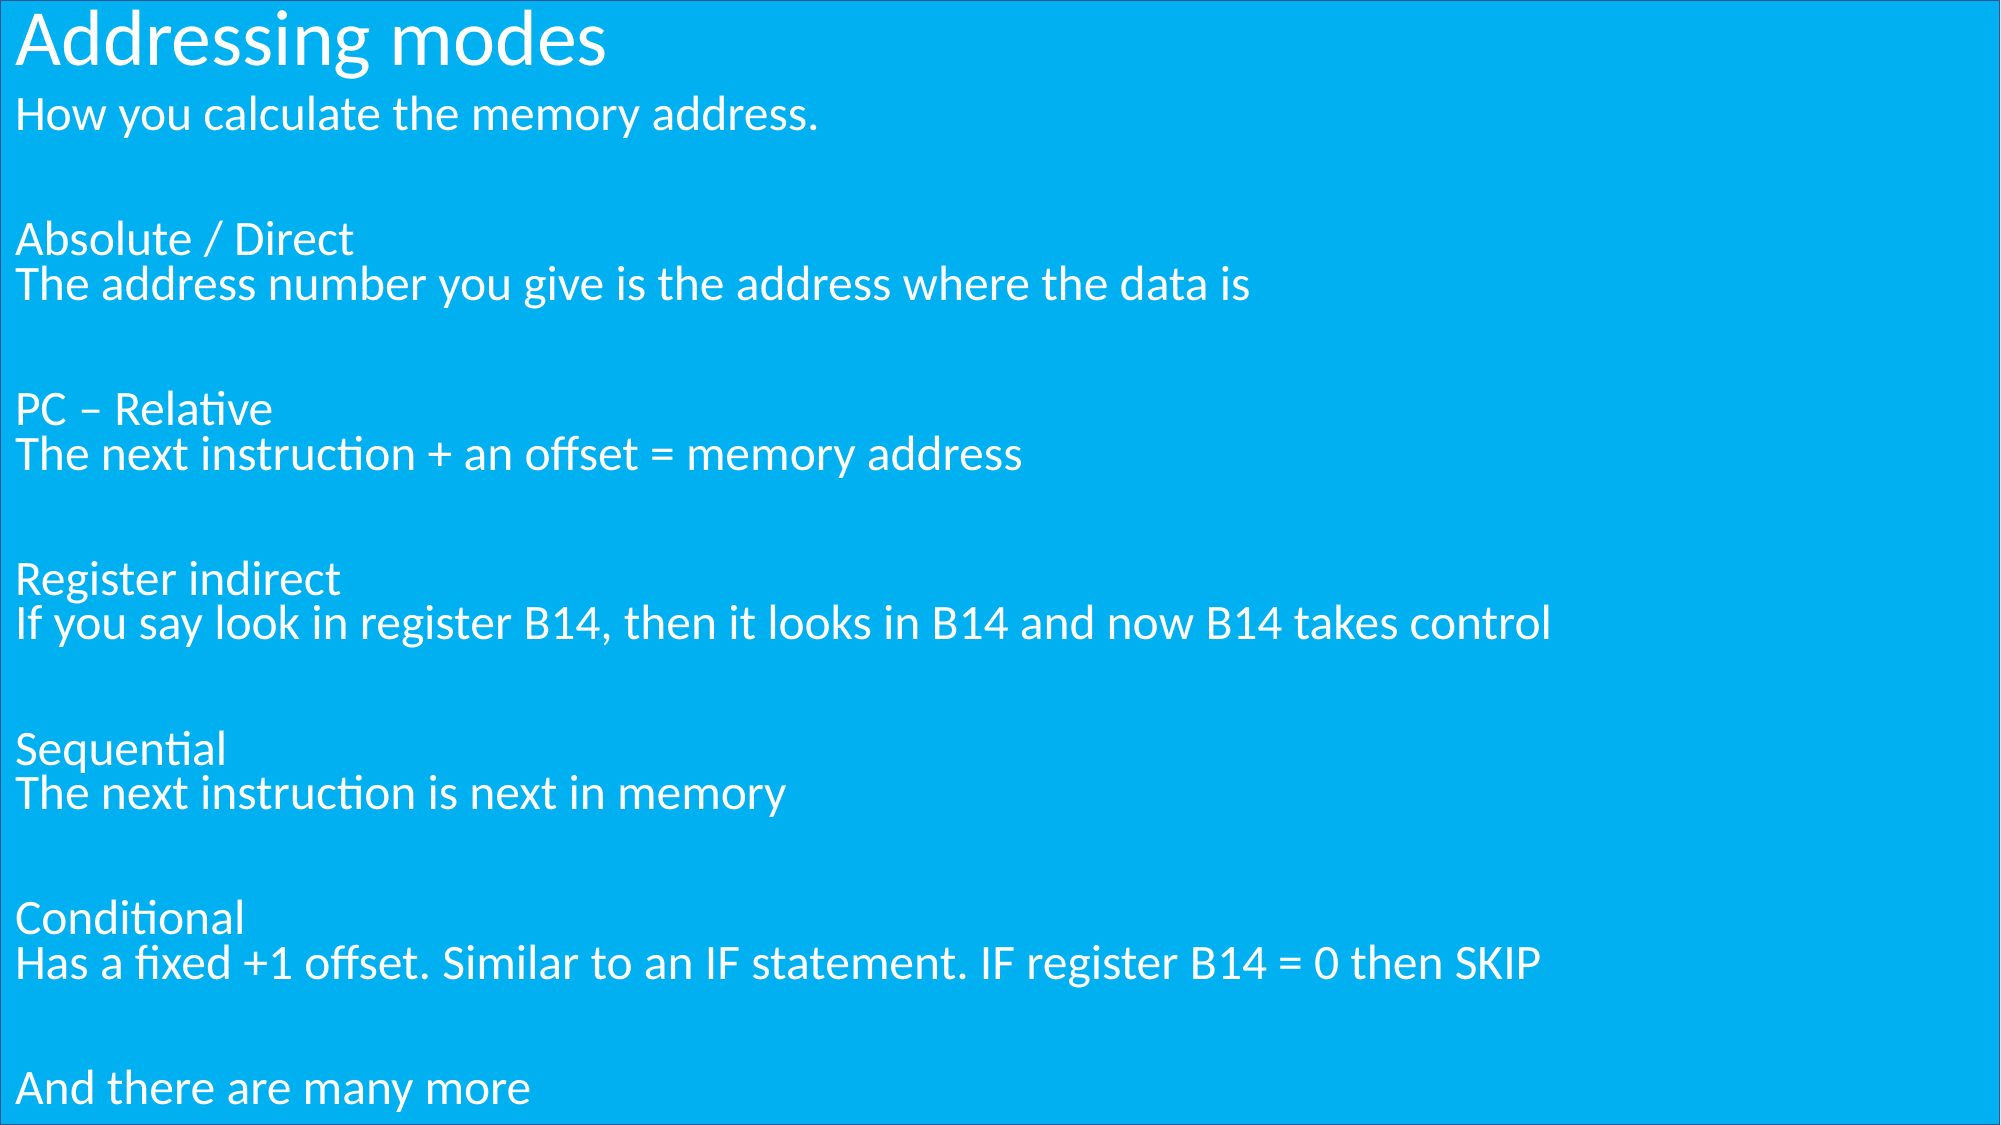

# Addressing modes
How you calculate the memory address.

Absolute / Direct
The address number you give is the address where the data is

PC – Relative
The next instruction + an offset = memory address

Register indirect
If you say look in register B14, then it looks in B14 and now B14 takes control

Sequential
The next instruction is next in memory

Conditional
Has a fixed +1 offset. Similar to an IF statement. IF register B14 = 0 then SKIP

And there are many more